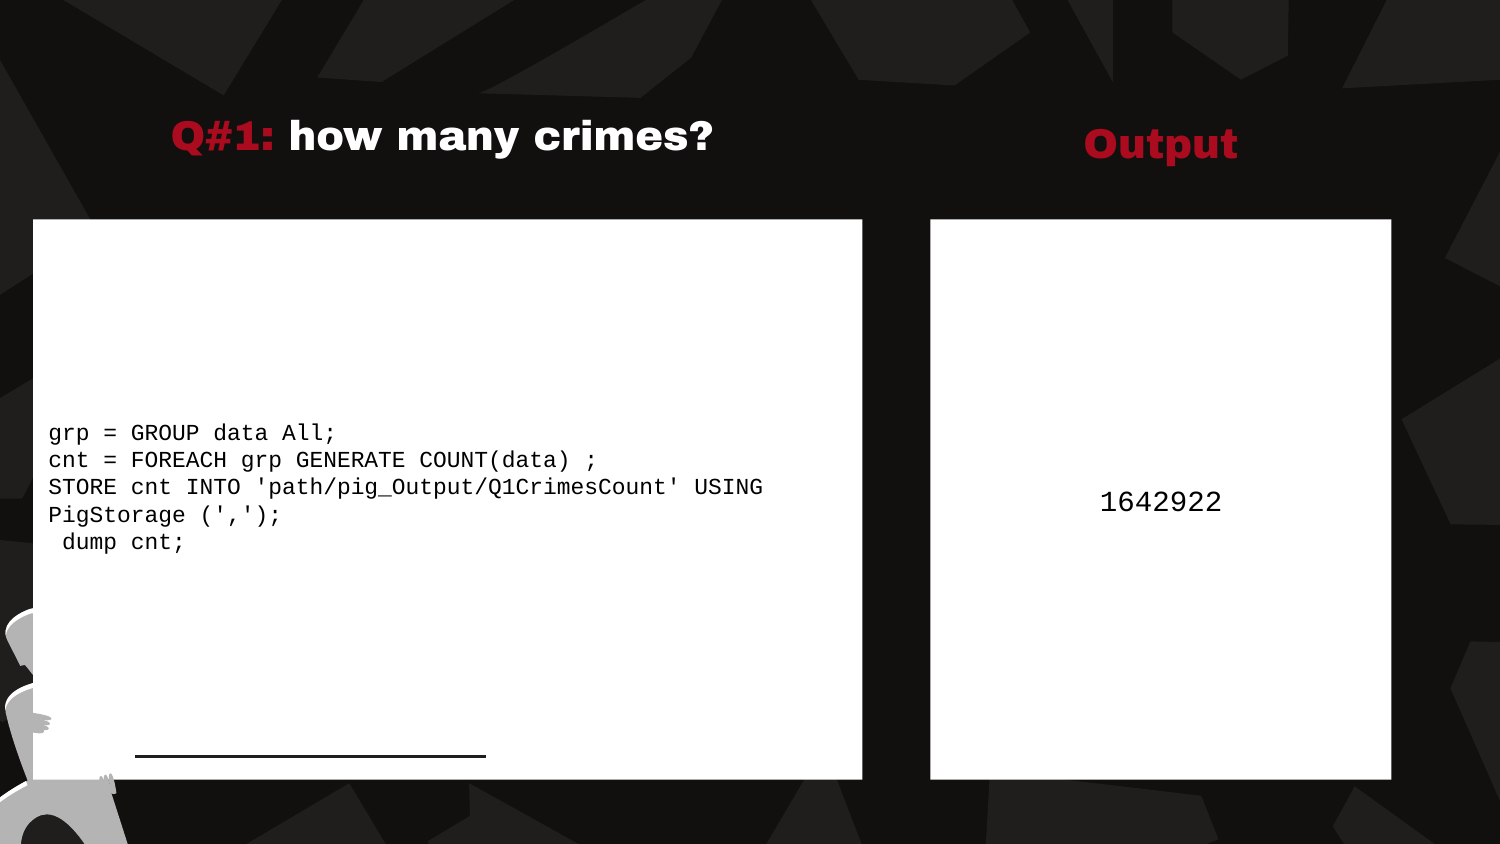

# Q#1: how many crimes?
Output
grp = GROUP data All;
cnt = FOREACH grp GENERATE COUNT(data) ;
STORE cnt INTO 'path/pig_Output/Q1CrimesCount' USING PigStorage (',');
 dump cnt;

1642922